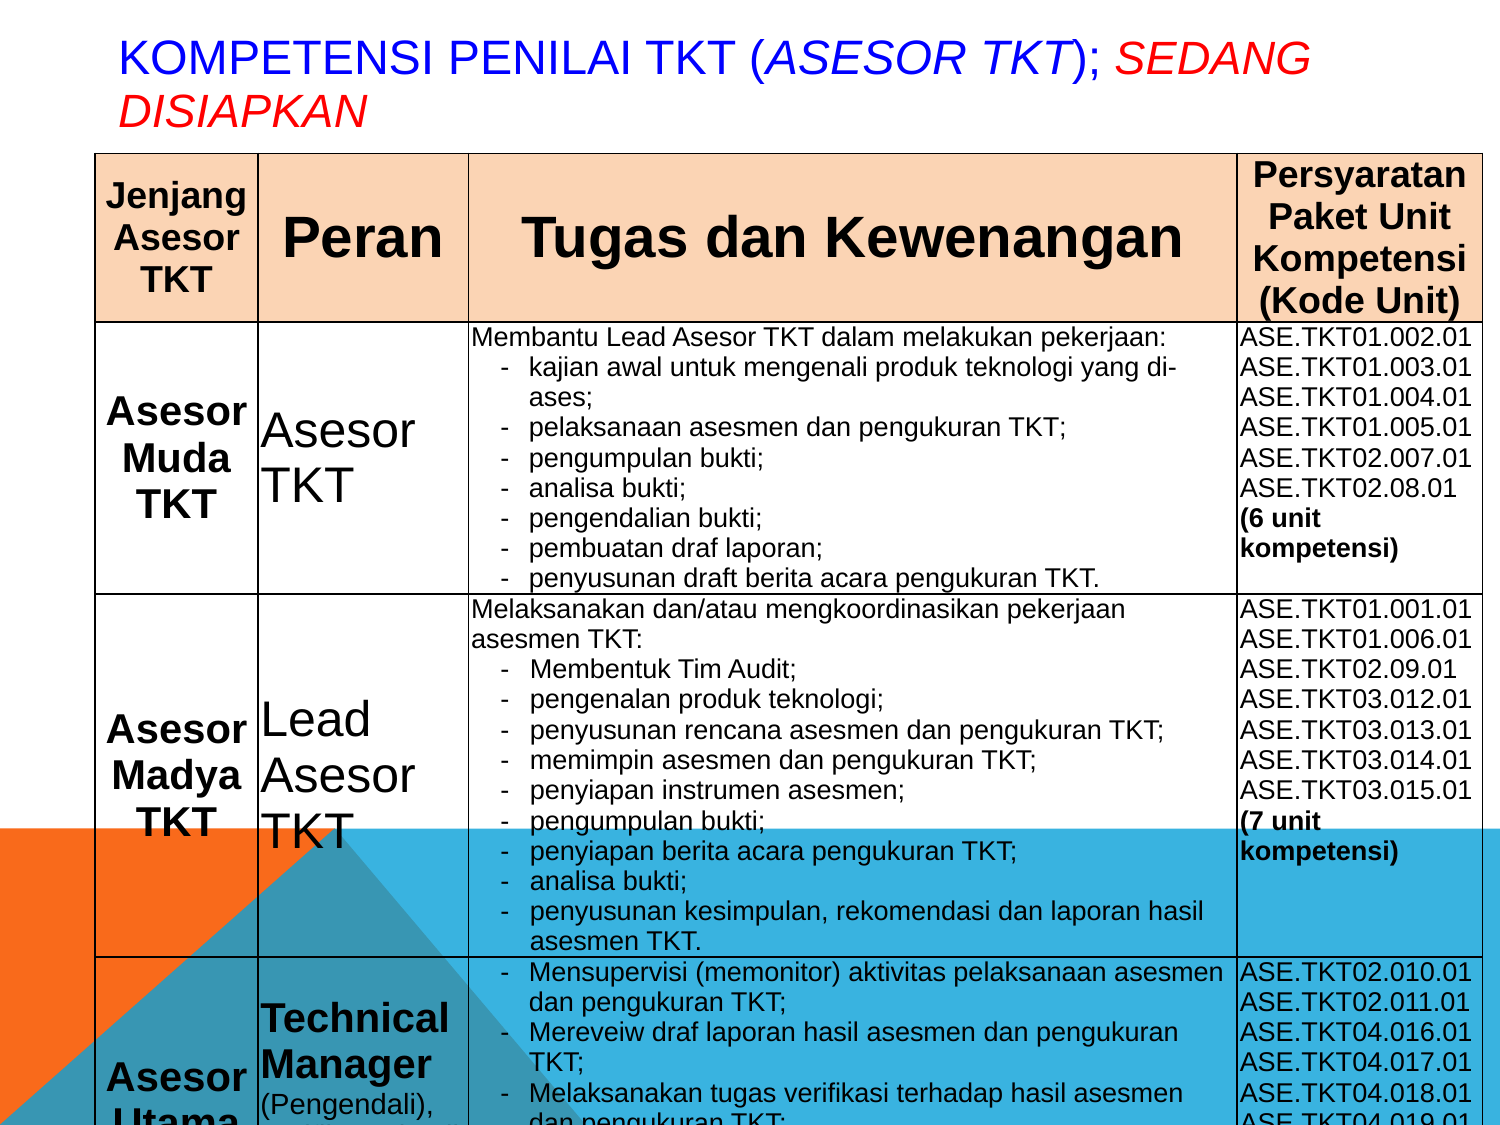

# Kompetensi Penilai TKT (ASESOR TKT); sedang disiapkan
| Jenjang Asesor TKT | Peran | Tugas dan Kewenangan | Persyaratan Paket Unit Kompetensi (Kode Unit) |
| --- | --- | --- | --- |
| Asesor Muda TKT | Asesor TKT | Membantu Lead Asesor TKT dalam melakukan pekerjaan: kajian awal untuk mengenali produk teknologi yang di-ases; pelaksanaan asesmen dan pengukuran TKT; pengumpulan bukti; analisa bukti; pengendalian bukti; pembuatan draf laporan; penyusunan draft berita acara pengukuran TKT. | ASE.TKT01.002.01 ASE.TKT01.003.01 ASE.TKT01.004.01 ASE.TKT01.005.01 ASE.TKT02.007.01 ASE.TKT02.08.01 (6 unit kompetensi) |
| Asesor Madya TKT | Lead Asesor TKT | Melaksanakan dan/atau mengkoordinasikan pekerjaan asesmen TKT: Membentuk Tim Audit; pengenalan produk teknologi; penyusunan rencana asesmen dan pengukuran TKT; memimpin asesmen dan pengukuran TKT; penyiapan instrumen asesmen; pengumpulan bukti; penyiapan berita acara pengukuran TKT; analisa bukti; penyusunan kesimpulan, rekomendasi dan laporan hasil asesmen TKT. | ASE.TKT01.001.01 ASE.TKT01.006.01 ASE.TKT02.09.01 ASE.TKT03.012.01 ASE.TKT03.013.01 ASE.TKT03.014.01 ASE.TKT03.015.01 (7 unit kompetensi) |
| Asesor Utama TKT | Technical Manager (Pengendali), Verifikator hasil asesmen dan pengukuran TKT | Mensupervisi (memonitor) aktivitas pelaksanaan asesmen dan pengukuran TKT; Mereveiw draf laporan hasil asesmen dan pengukuran TKT; Melaksanakan tugas verifikasi terhadap hasil asesmen dan pengukuran TKT; Membuat berita acara verifikasi terhadap hasil asesmen dan pengukuran TKT; Membuat laporan hasil verifikasi kepada Kepala Unit/institusi/lembaga untuk selanjutnya dilakukan validasi dan approval. | ASE.TKT02.010.01 ASE.TKT02.011.01 ASE.TKT04.016.01 ASE.TKT04.017.01 ASE.TKT04.018.01 ASE.TKT04.019.01 (6 unit kompetensi) |